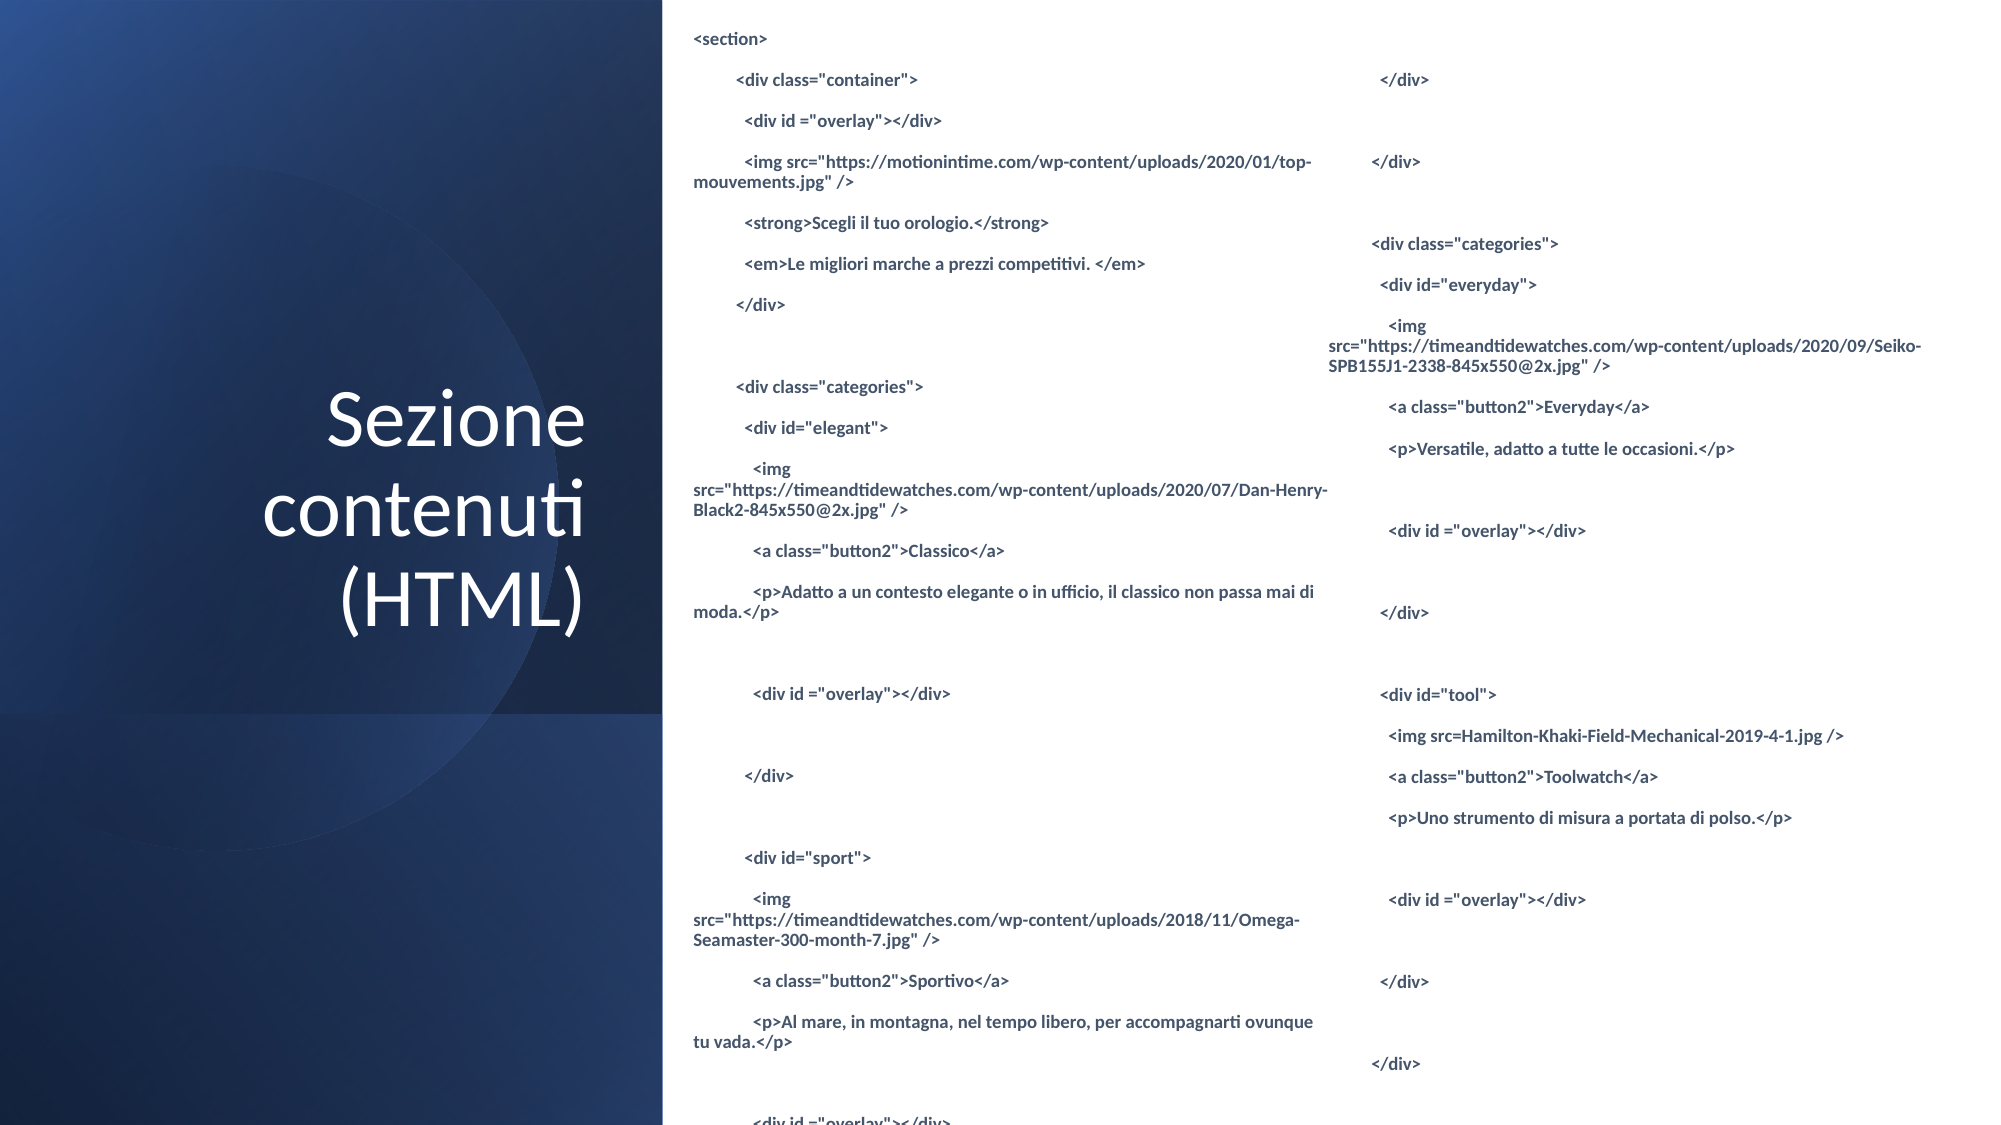

<section>
          <div class="container">
            <div id ="overlay"></div>
            <img src="https://motionintime.com/wp-content/uploads/2020/01/top-mouvements.jpg" />
            <strong>Scegli il tuo orologio.</strong>
            <em>Le migliori marche a prezzi competitivi. </em>
          </div>

          <div class="categories">
            <div id="elegant">
              <img src="https://timeandtidewatches.com/wp-content/uploads/2020/07/Dan-Henry-Black2-845x550@2x.jpg" />
              <a class="button2">Classico</a>
              <p>Adatto a un contesto elegante o in ufficio, il classico non passa mai di moda.</p>

              <div id ="overlay"></div>

            </div>

            <div id="sport">
              <img src="https://timeandtidewatches.com/wp-content/uploads/2018/11/Omega-Seamaster-300-month-7.jpg" />
              <a class="button2">Sportivo</a>
              <p>Al mare, in montagna, nel tempo libero, per accompagnarti ovunque tu vada.</p>

              <div id ="overlay"></div>

            </div>

          </div>

          <div class="categories">
            <div id="everyday">
              <img src="https://timeandtidewatches.com/wp-content/uploads/2020/09/Seiko-SPB155J1-2338-845x550@2x.jpg" />
              <a class="button2">Everyday</a>
              <p>Versatile, adatto a tutte le occasioni.</p>

              <div id ="overlay"></div>

            </div>

            <div id="tool">
              <img src=Hamilton-Khaki-Field-Mechanical-2019-4-1.jpg />
              <a class="button2">Toolwatch</a>
              <p>Uno strumento di misura a portata di polso.</p>

              <div id ="overlay"></div>

            </div>

          </div>

        </section>
# Sezione contenuti (HTML)